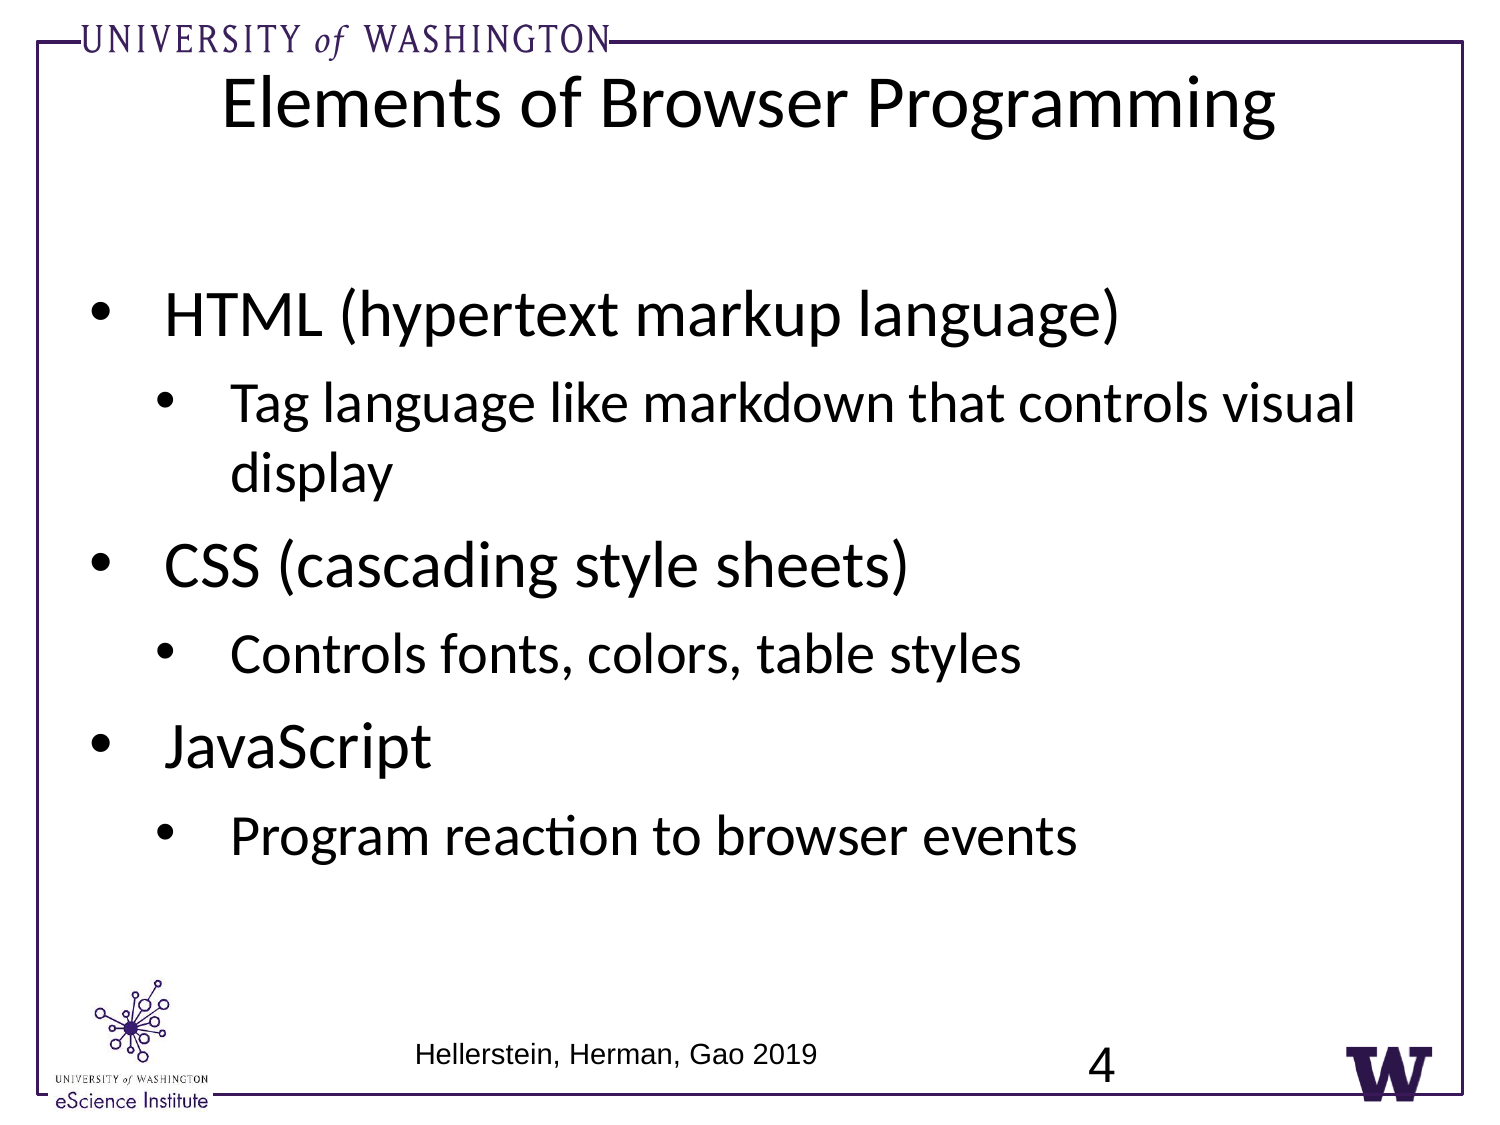

# Elements of Browser Programming
HTML (hypertext markup language)
Tag language like markdown that controls visual display
CSS (cascading style sheets)
Controls fonts, colors, table styles
JavaScript
Program reaction to browser events
4
Hellerstein, Herman, Gao 2019